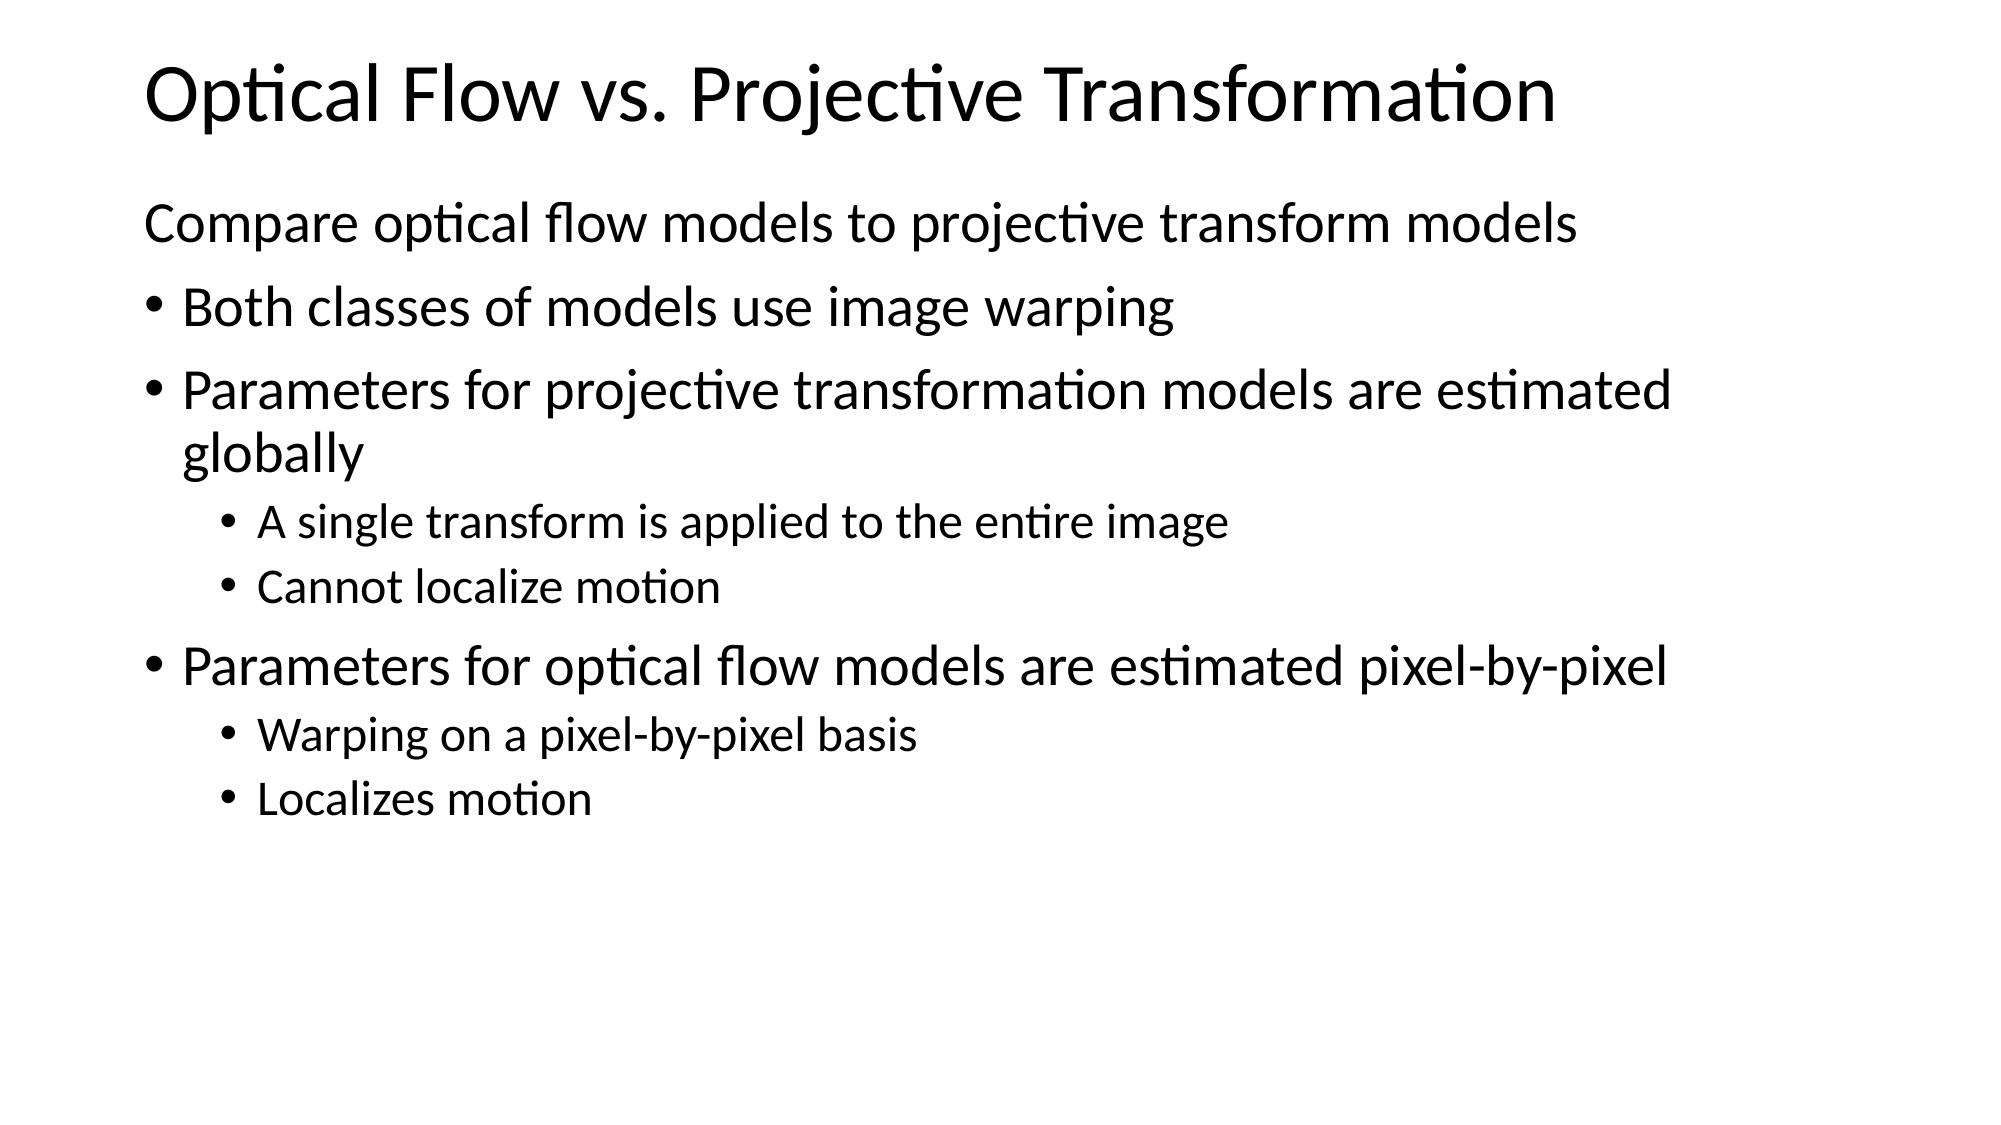

# Optical Flow vs. Projective Transformation
Compare optical flow models to projective transform models
Both classes of models use image warping
Parameters for projective transformation models are estimated globally
A single transform is applied to the entire image
Cannot localize motion
Parameters for optical flow models are estimated pixel-by-pixel
Warping on a pixel-by-pixel basis
Localizes motion